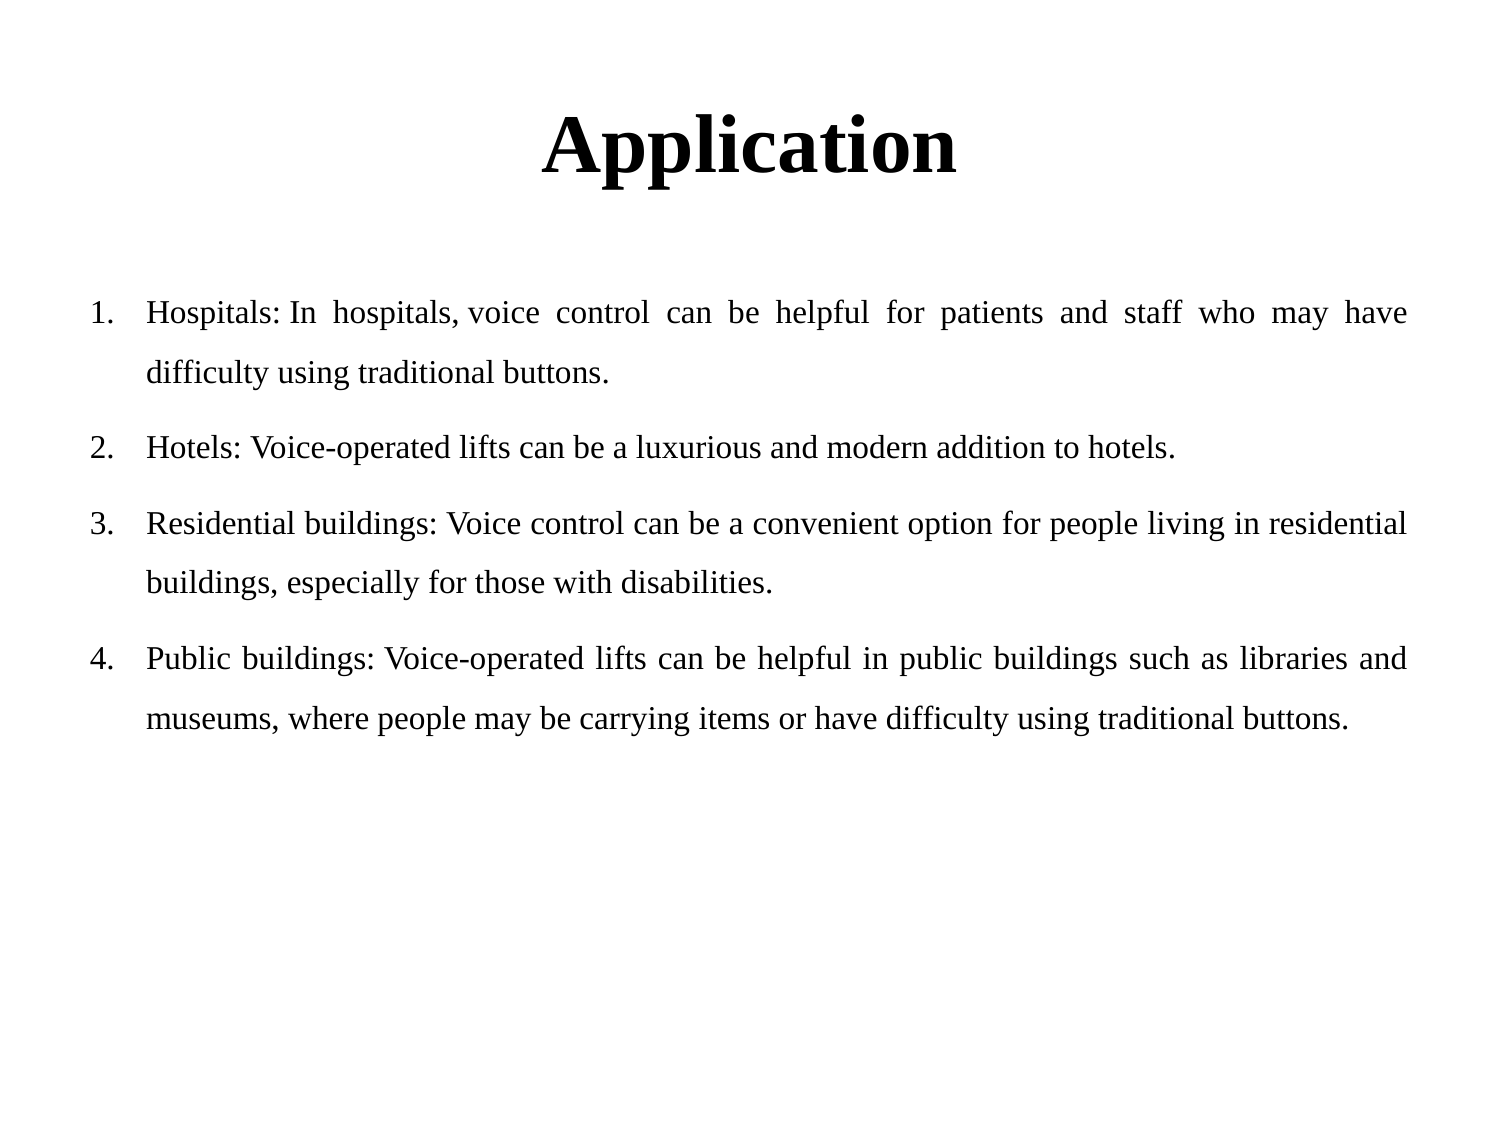

# Application
Hospitals: In hospitals, voice control can be helpful for patients and staff who may have difficulty using traditional buttons.
Hotels: Voice-operated lifts can be a luxurious and modern addition to hotels.
Residential buildings: Voice control can be a convenient option for people living in residential buildings, especially for those with disabilities.
Public buildings: Voice-operated lifts can be helpful in public buildings such as libraries and museums, where people may be carrying items or have difficulty using traditional buttons.